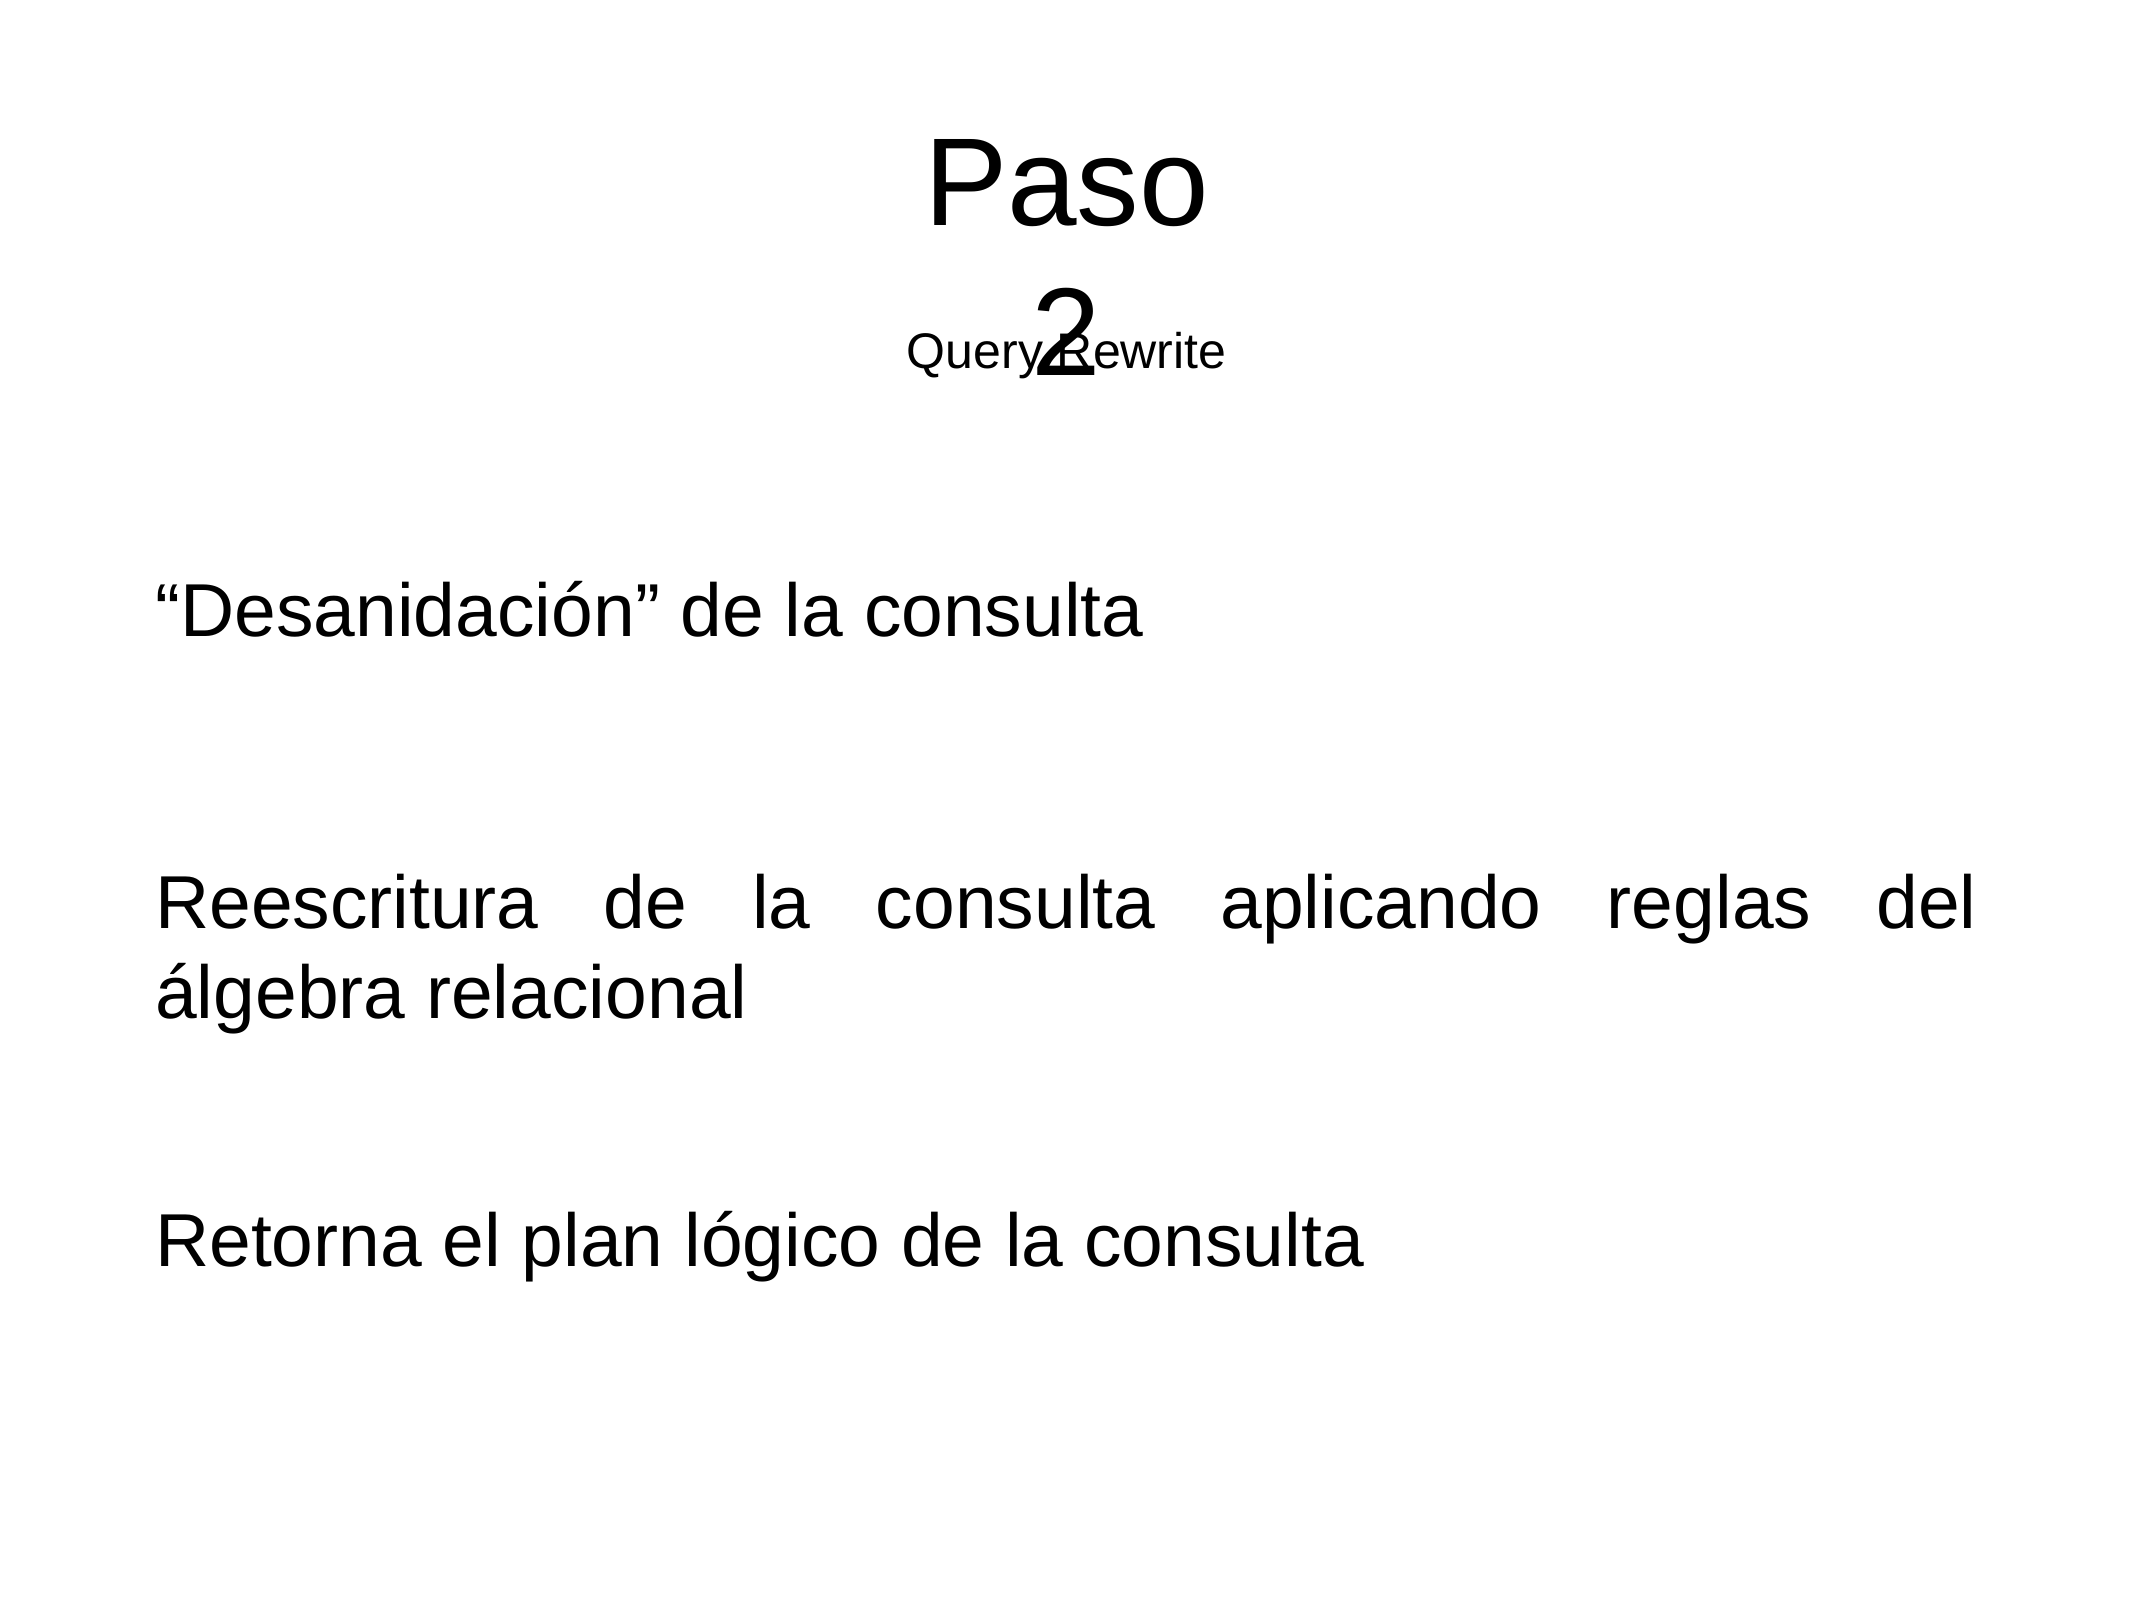

Paso 2
Query Rewrite
“Desanidación” de la consulta
Reescritura de la consulta aplicando reglas del álgebra relacional
Retorna el plan lógico de la consulta